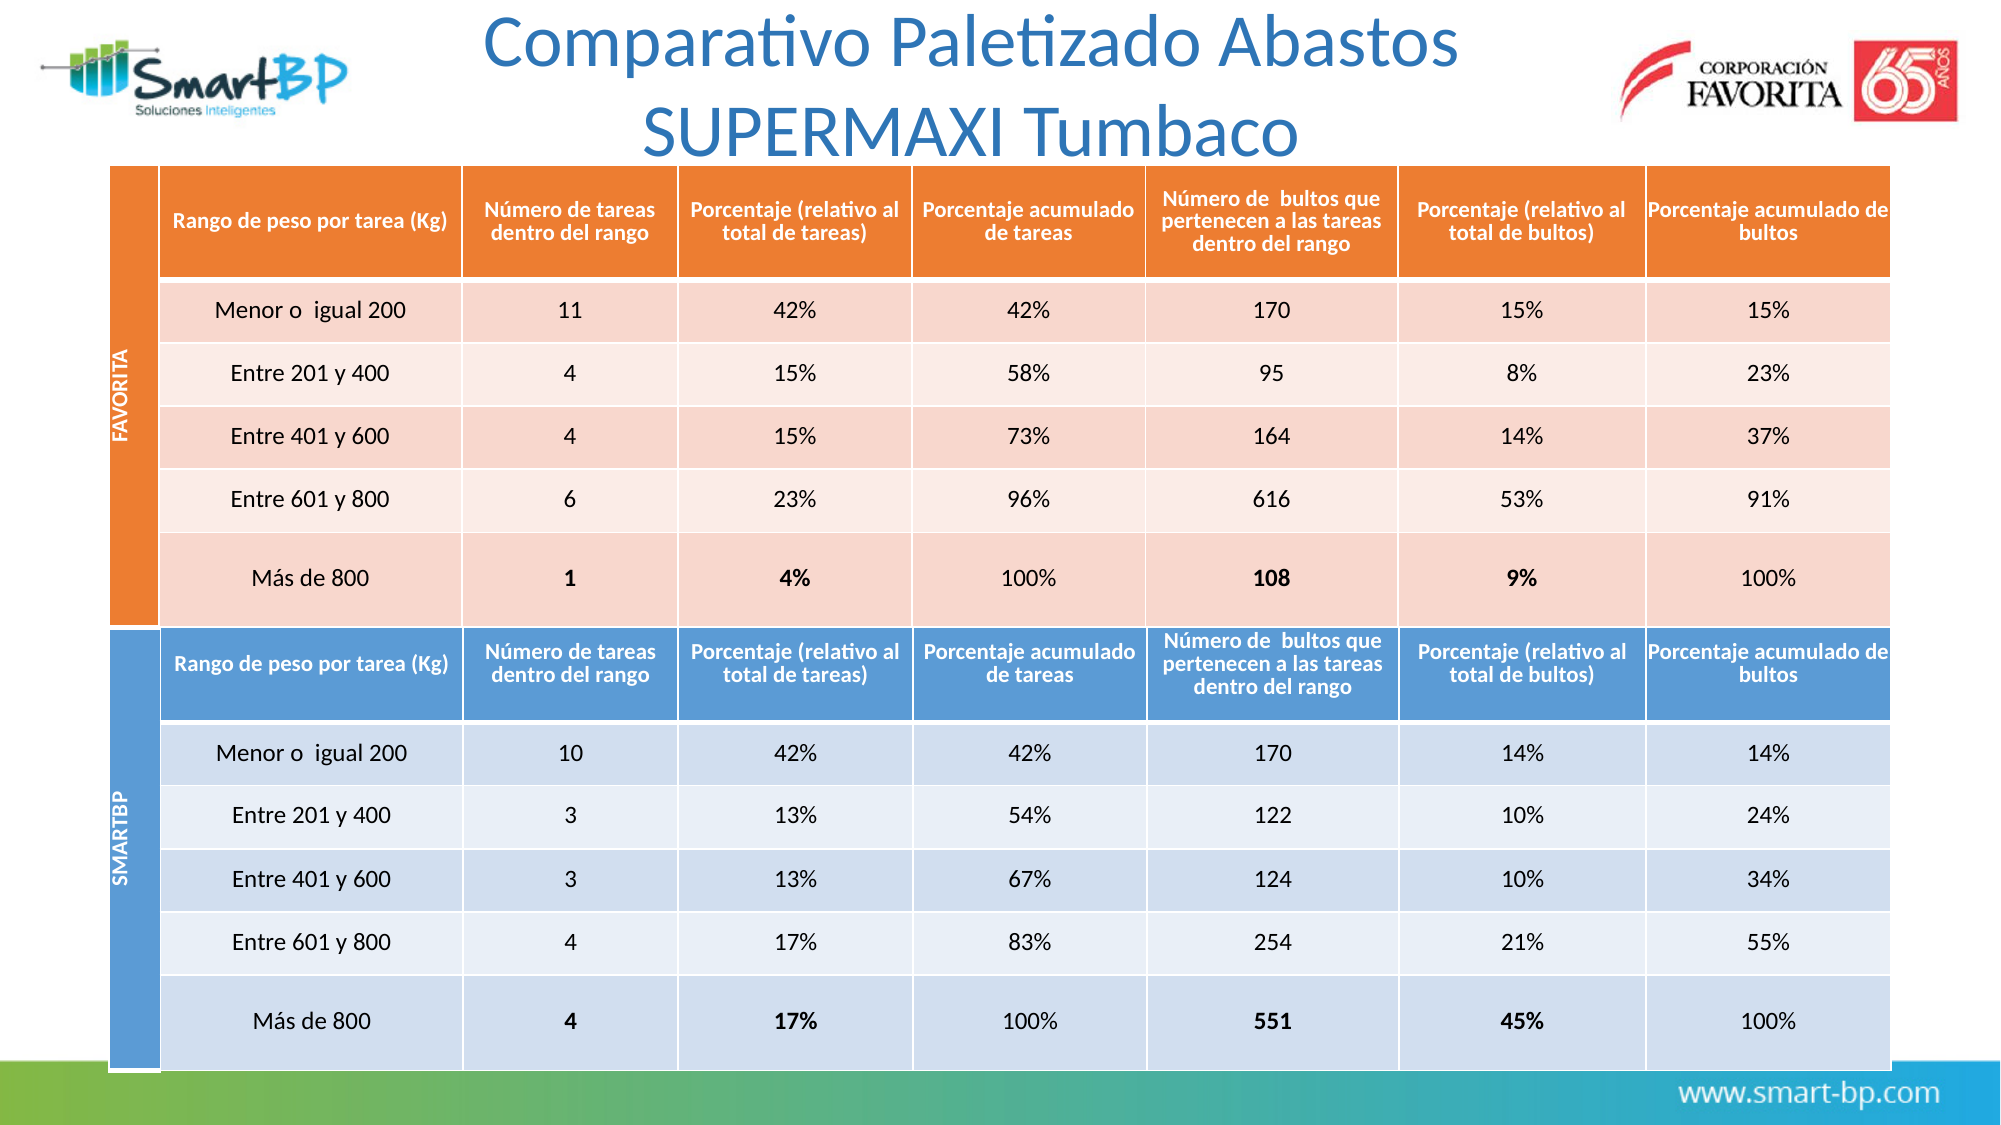

Comparativo Paletizado Abastos
SUPERMAXI Tumbaco
| FAVORITA | Rango de peso por tarea (Kg) | Número de tareas dentro del rango | Porcentaje (relativo al total de tareas) | Porcentaje acumulado de tareas | Número de bultos que pertenecen a las tareas dentro del rango | Porcentaje (relativo al total de bultos) | Porcentaje acumulado de bultos |
| --- | --- | --- | --- | --- | --- | --- | --- |
|  | Menor o igual 200 | 11 | 42% | 42% | 170 | 15% | 15% |
|  | Entre 201 y 400 | 4 | 15% | 58% | 95 | 8% | 23% |
|  | Entre 401 y 600 | 4 | 15% | 73% | 164 | 14% | 37% |
|  | Entre 601 y 800 | 6 | 23% | 96% | 616 | 53% | 91% |
|  | Más de 800 | 1 | 4% | 100% | 108 | 9% | 100% |
| SMARTBP | Rango de peso por tarea (Kg) | Número de tareas dentro del rango | Porcentaje (relativo al total de tareas) | Porcentaje acumulado de tareas | Número de bultos que pertenecen a las tareas dentro del rango | Porcentaje (relativo al total de bultos) | Porcentaje acumulado de bultos |
| --- | --- | --- | --- | --- | --- | --- | --- |
|  | Menor o igual 200 | 10 | 42% | 42% | 170 | 14% | 14% |
|  | Entre 201 y 400 | 3 | 13% | 54% | 122 | 10% | 24% |
|  | Entre 401 y 600 | 3 | 13% | 67% | 124 | 10% | 34% |
|  | Entre 601 y 800 | 4 | 17% | 83% | 254 | 21% | 55% |
|  | Más de 800 | 4 | 17% | 100% | 551 | 45% | 100% |